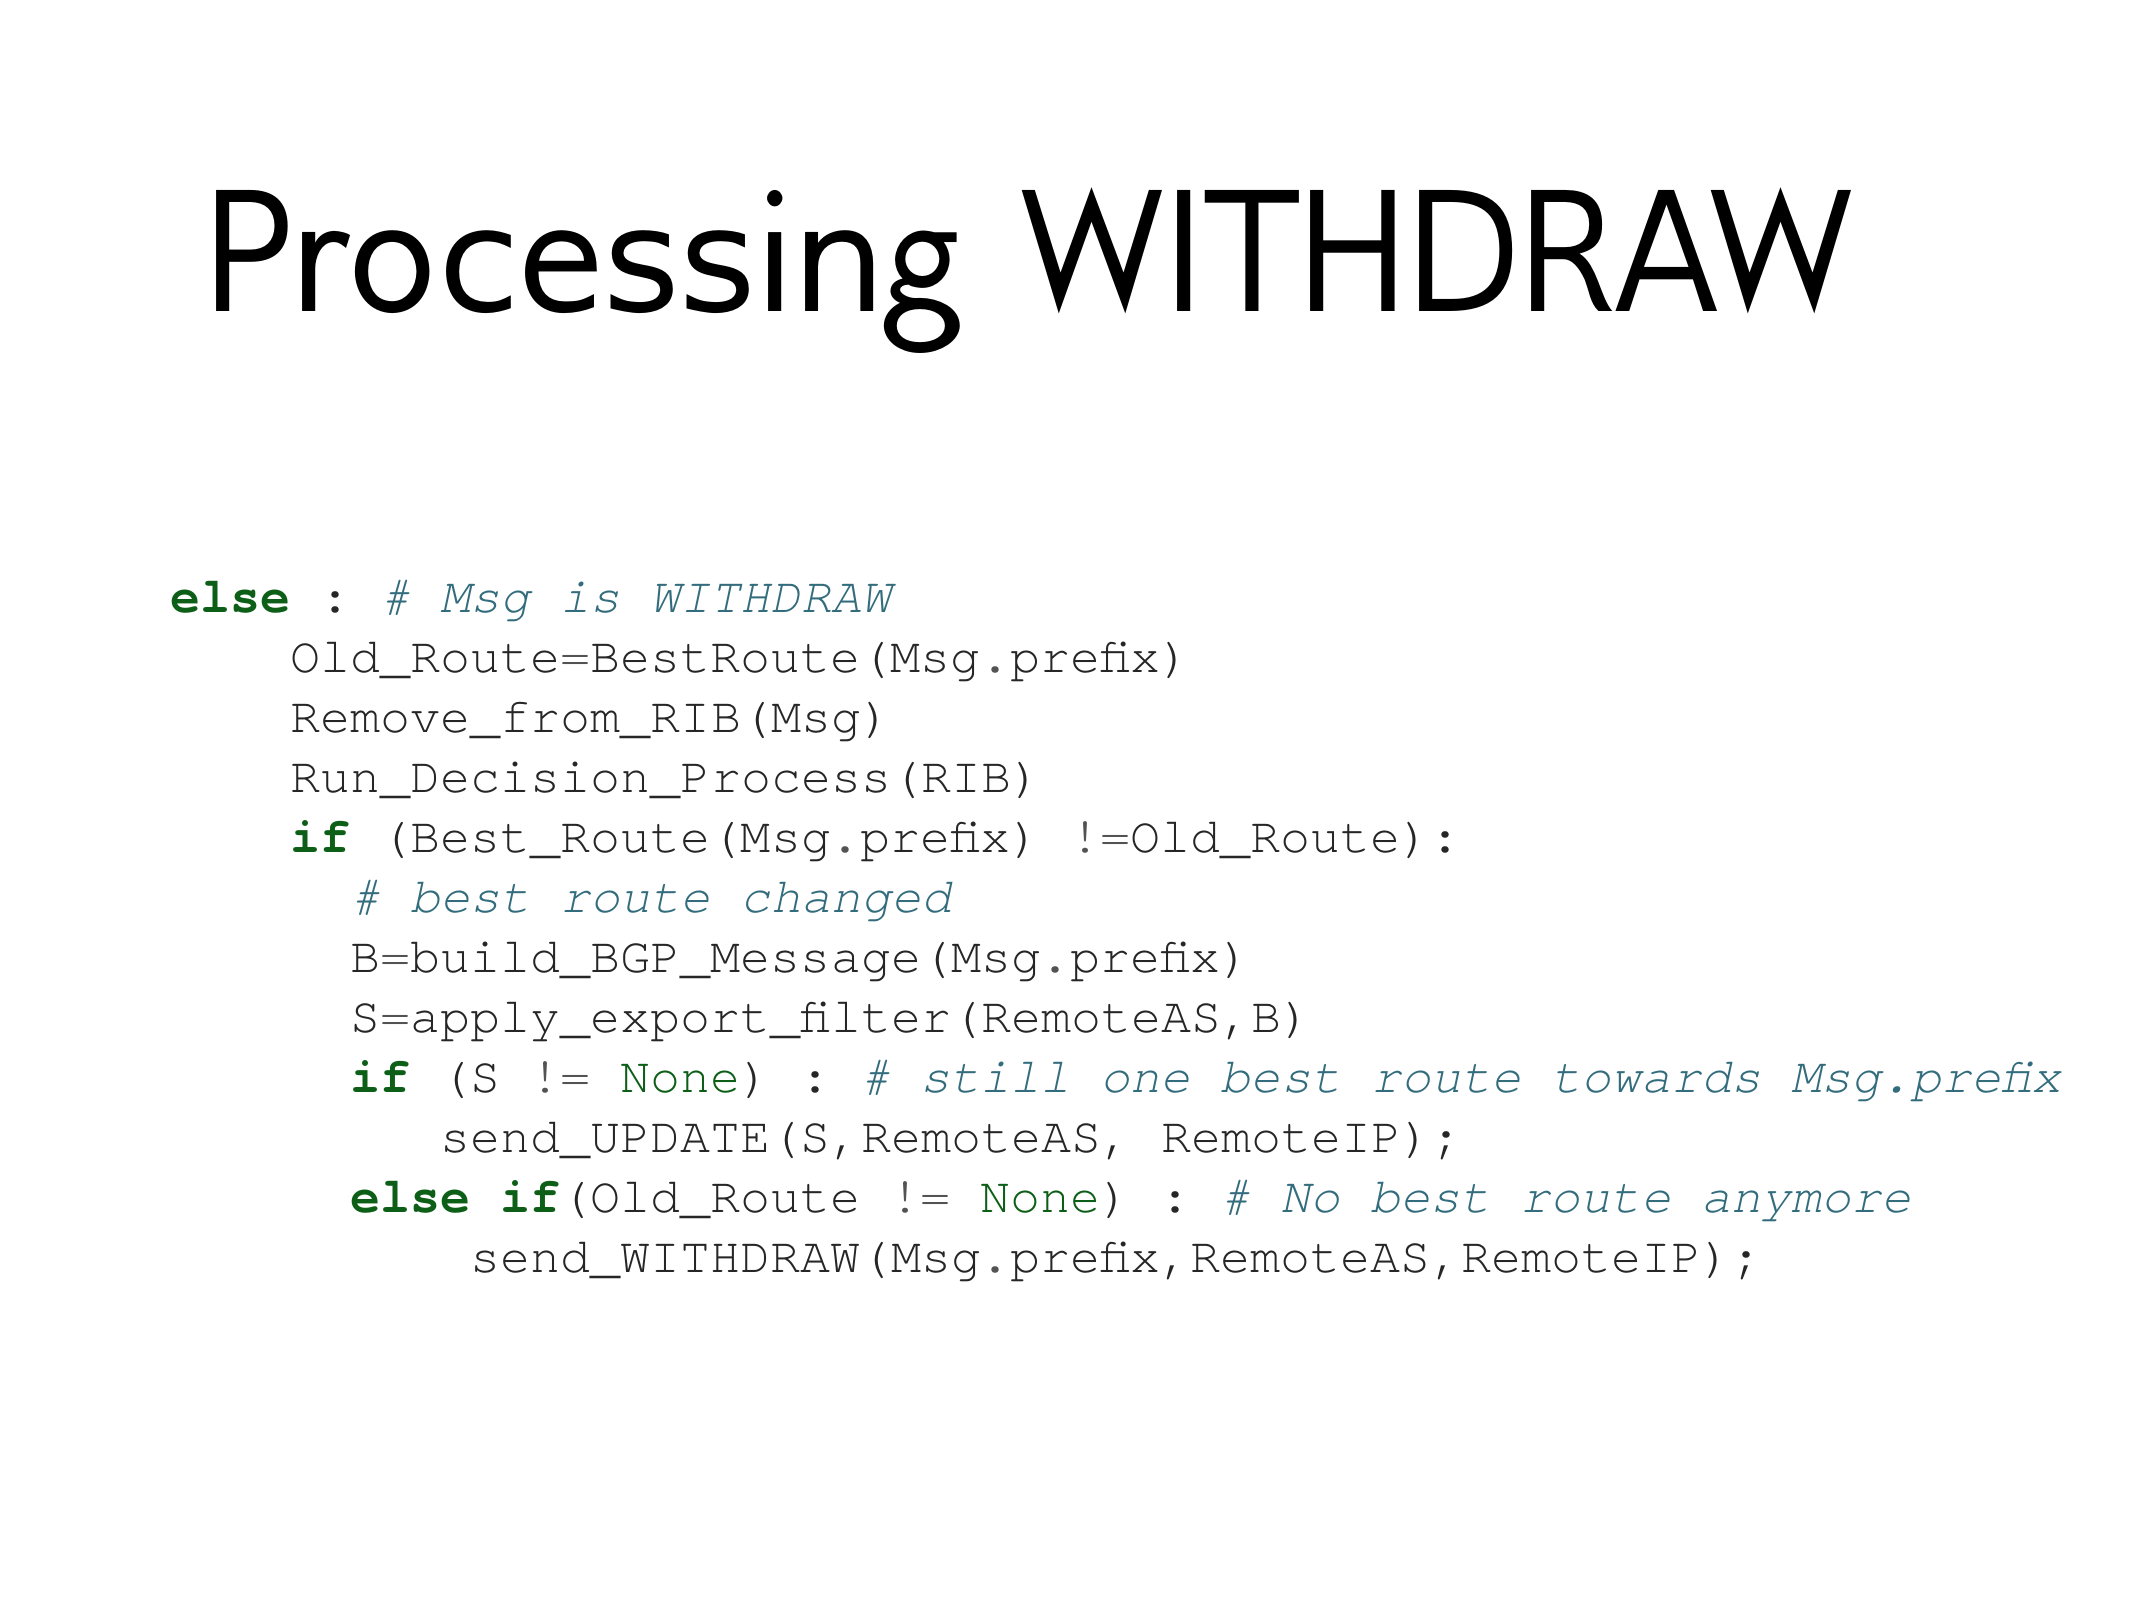

# Processing WITHDRAW
     else : # Msg is WITHDRAW
         Old_Route=BestRoute(Msg.prefix)
         Remove_from_RIB(Msg)
         Run_Decision_Process(RIB)
         if (Best_Route(Msg.prefix) !=Old_Route):
           # best route changed
           B=build_BGP_Message(Msg.prefix)
           S=apply_export_filter(RemoteAS,B)
           if (S != None) : # still one best route towards Msg.prefix
              send_UPDATE(S,RemoteAS, RemoteIP);
           else if(Old_Route != None) : # No best route anymore
               send_WITHDRAW(Msg.prefix,RemoteAS,RemoteIP);